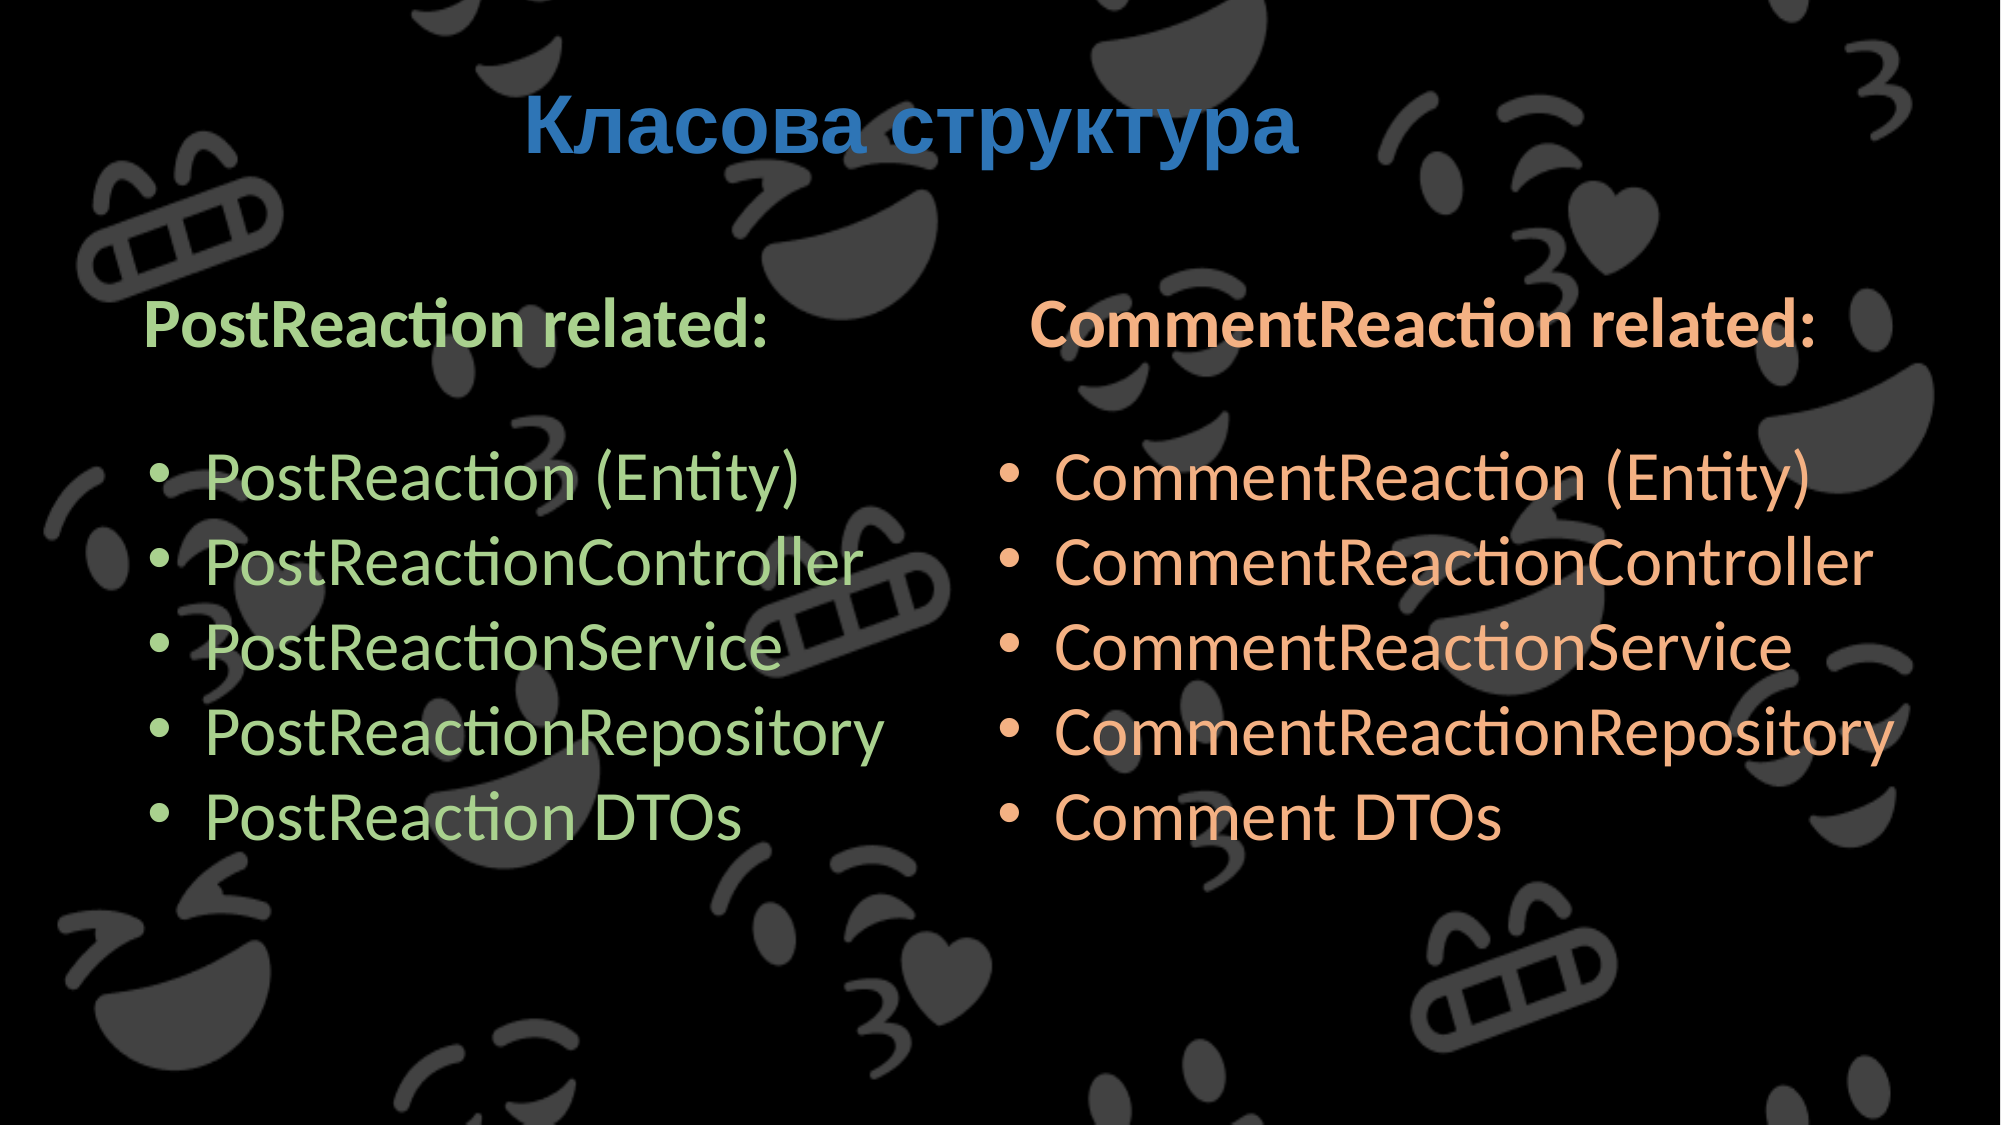

# Класова структура
PostReaction related:
CommentReaction related:
PostReaction (Entity)
PostReactionController
PostReactionService
PostReactionRepository
PostReaction DTOs
CommentReaction (Entity)
CommentReactionController
CommentReactionService
CommentReactionRepository
Comment DTOs